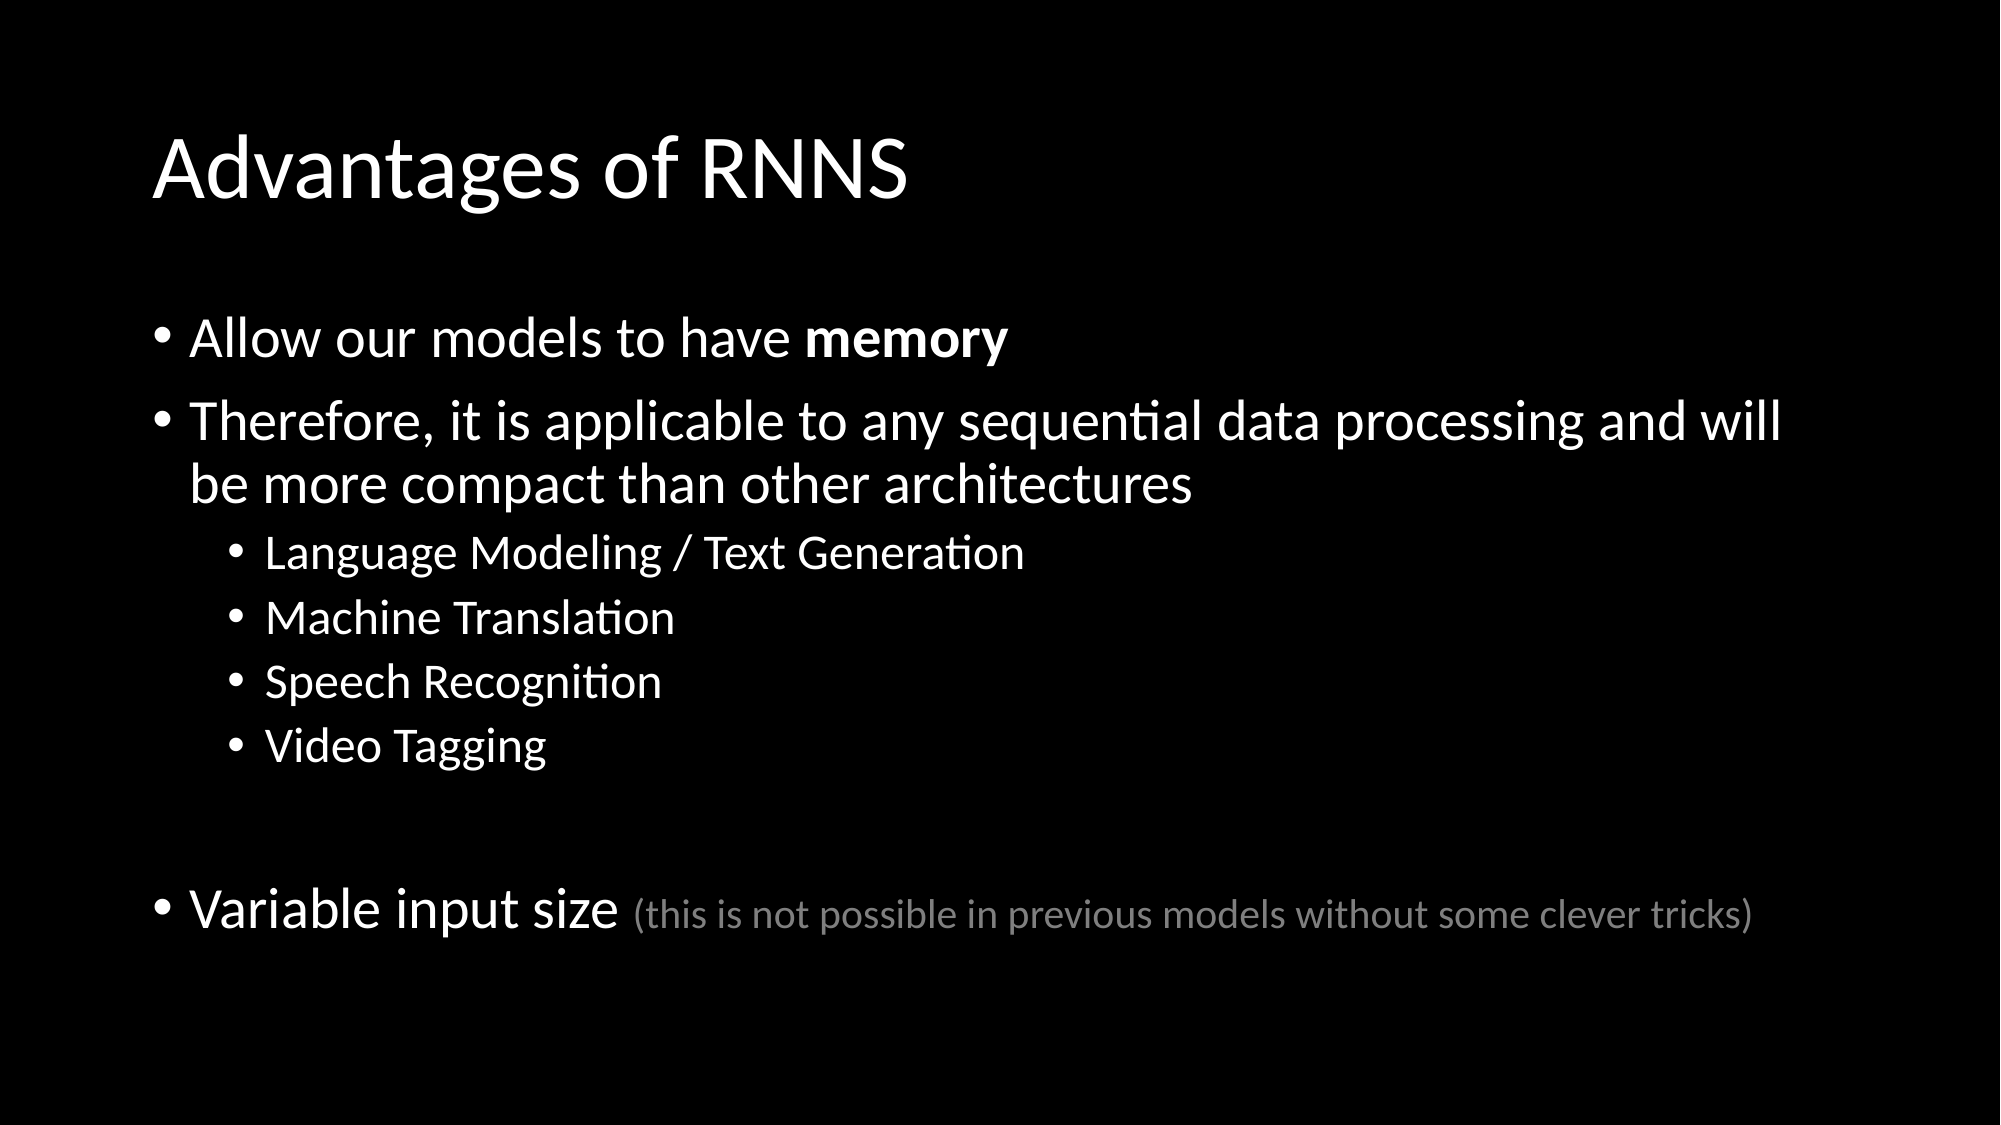

# Advantages of RNNS
Allow our models to have memory
Therefore, it is applicable to any sequential data processing and will be more compact than other architectures
Language Modeling / Text Generation
Machine Translation
Speech Recognition
Video Tagging

Variable input size (this is not possible in previous models without some clever tricks)